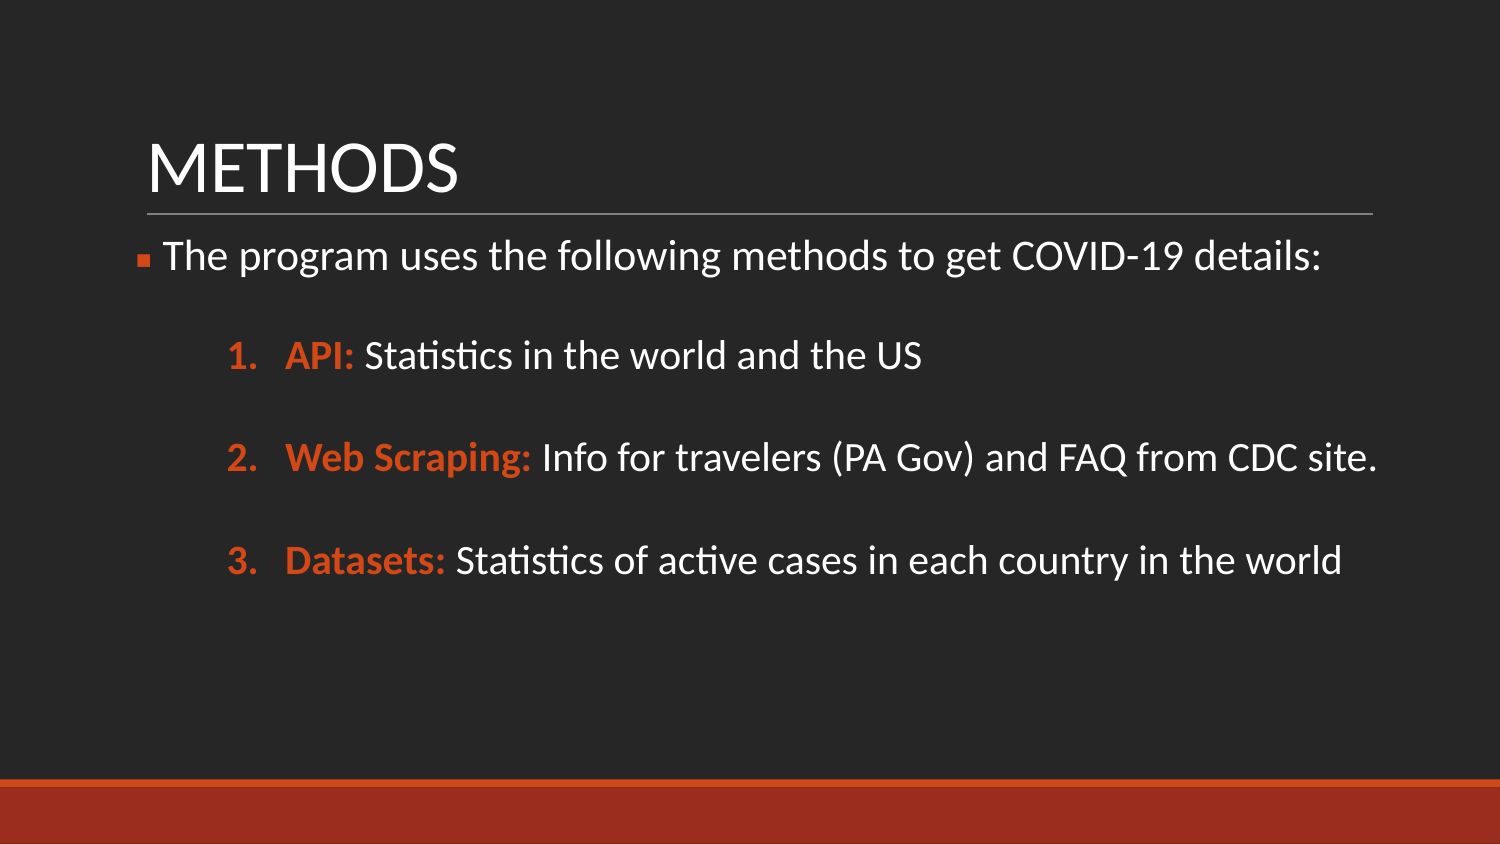

# METHODS
 The program uses the following methods to get COVID-19 details:

API: Statistics in the world and the US

Web Scraping: Info for travelers (PA Gov) and FAQ from CDC site.

Datasets: Statistics of active cases in each country in the world